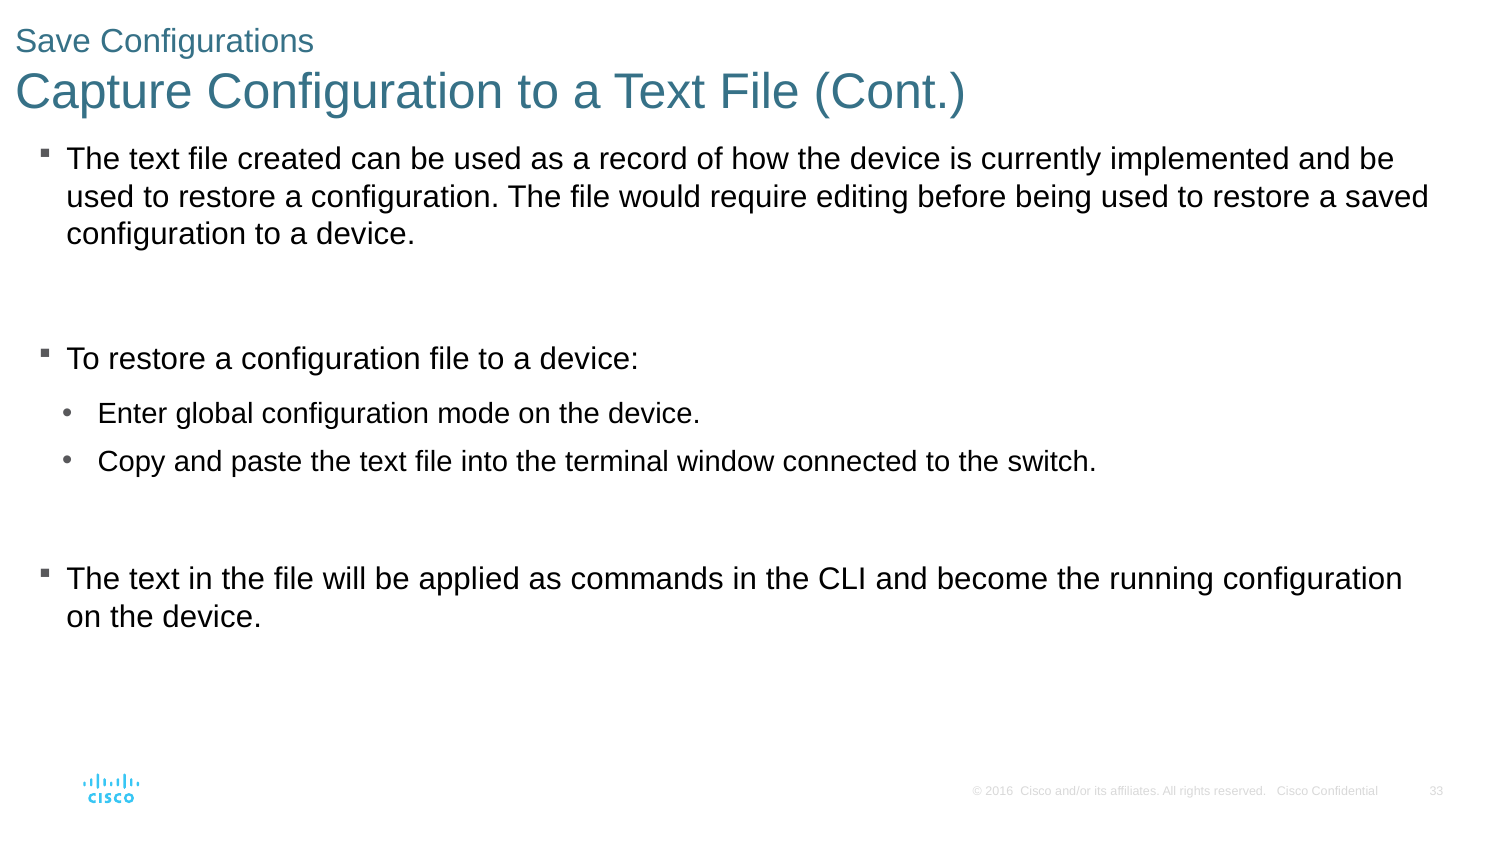

# Save Configurations Capture Configuration to a Text File (Cont.)
The text file created can be used as a record of how the device is currently implemented and be used to restore a configuration. The file would require editing before being used to restore a saved configuration to a device.

To restore a configuration file to a device:
Enter global configuration mode on the device.
Copy and paste the text file into the terminal window connected to the switch.

The text in the file will be applied as commands in the CLI and become the running configuration on the device.